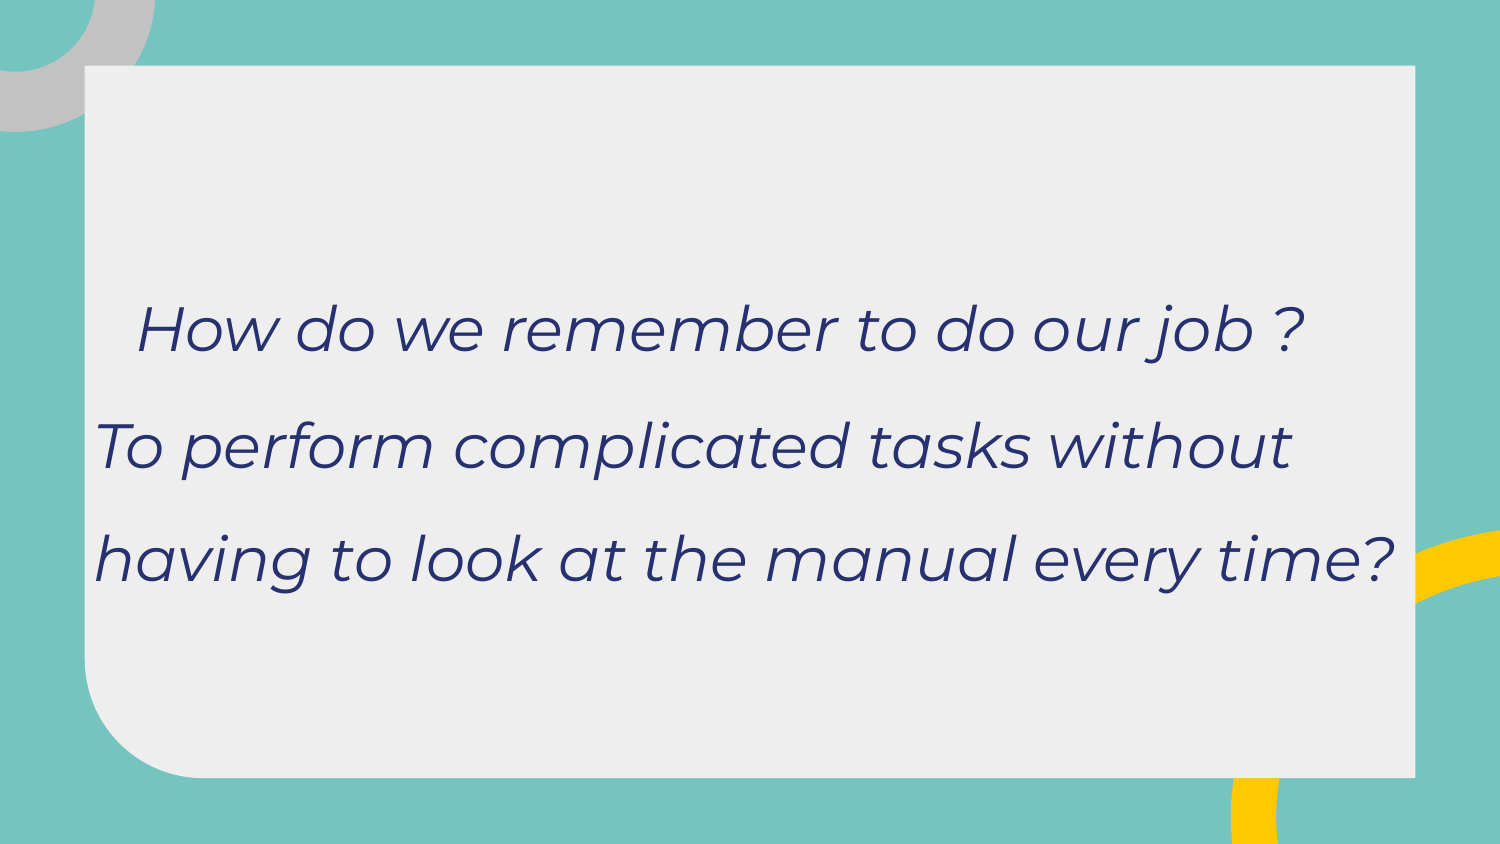

# How do we remember to do our job ?
To perform complicated tasks without having to look at the manual every time?